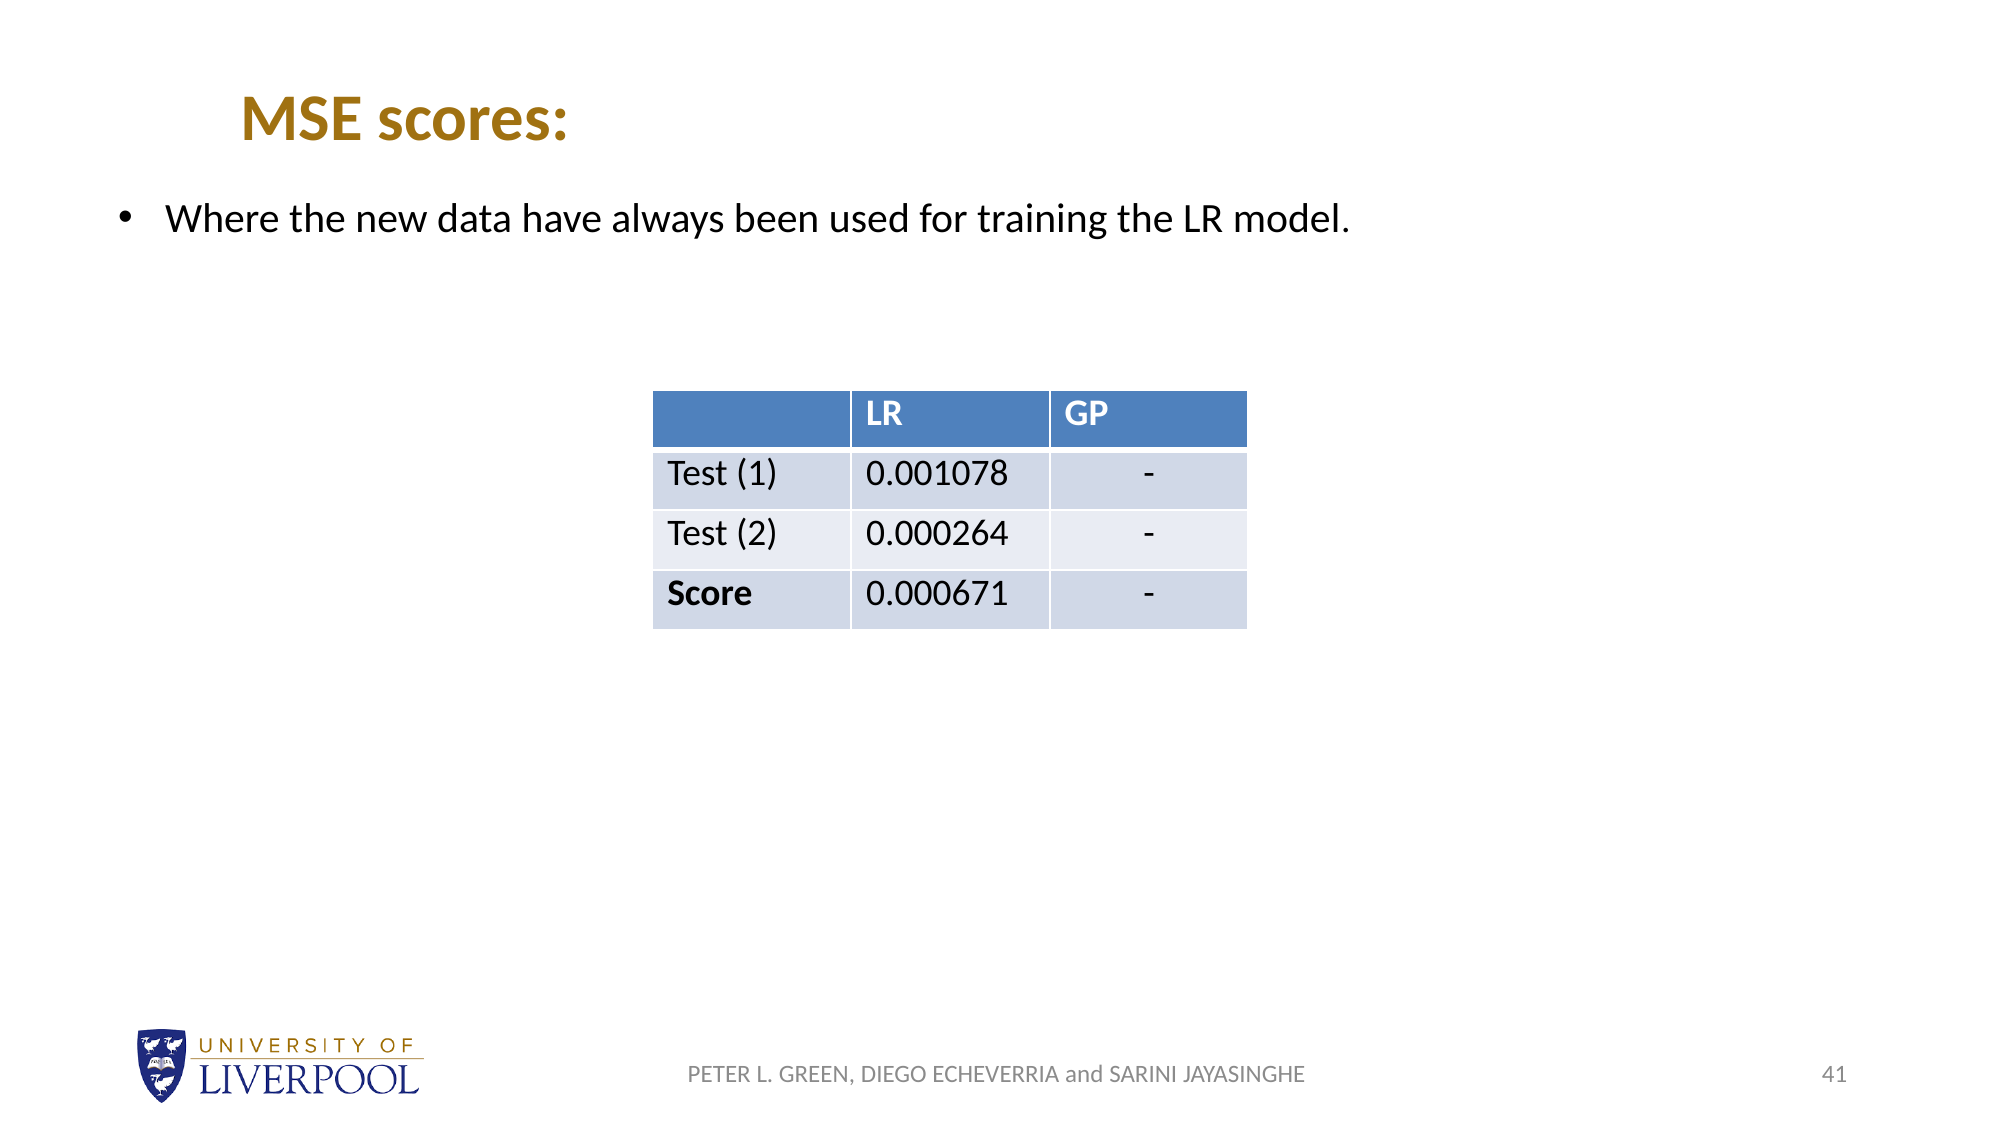

MSE scores:
Where the new data have always been used for training the LR model.

|  | LR | GP |
| --- | --- | --- |
| Test (1) | 0.001078 | - |
| Test (2) | 0.000264 | - |
| Score | 0.000671 | - |
PETER L. GREEN, DIEGO ECHEVERRIA and SARINI JAYASINGHE
41